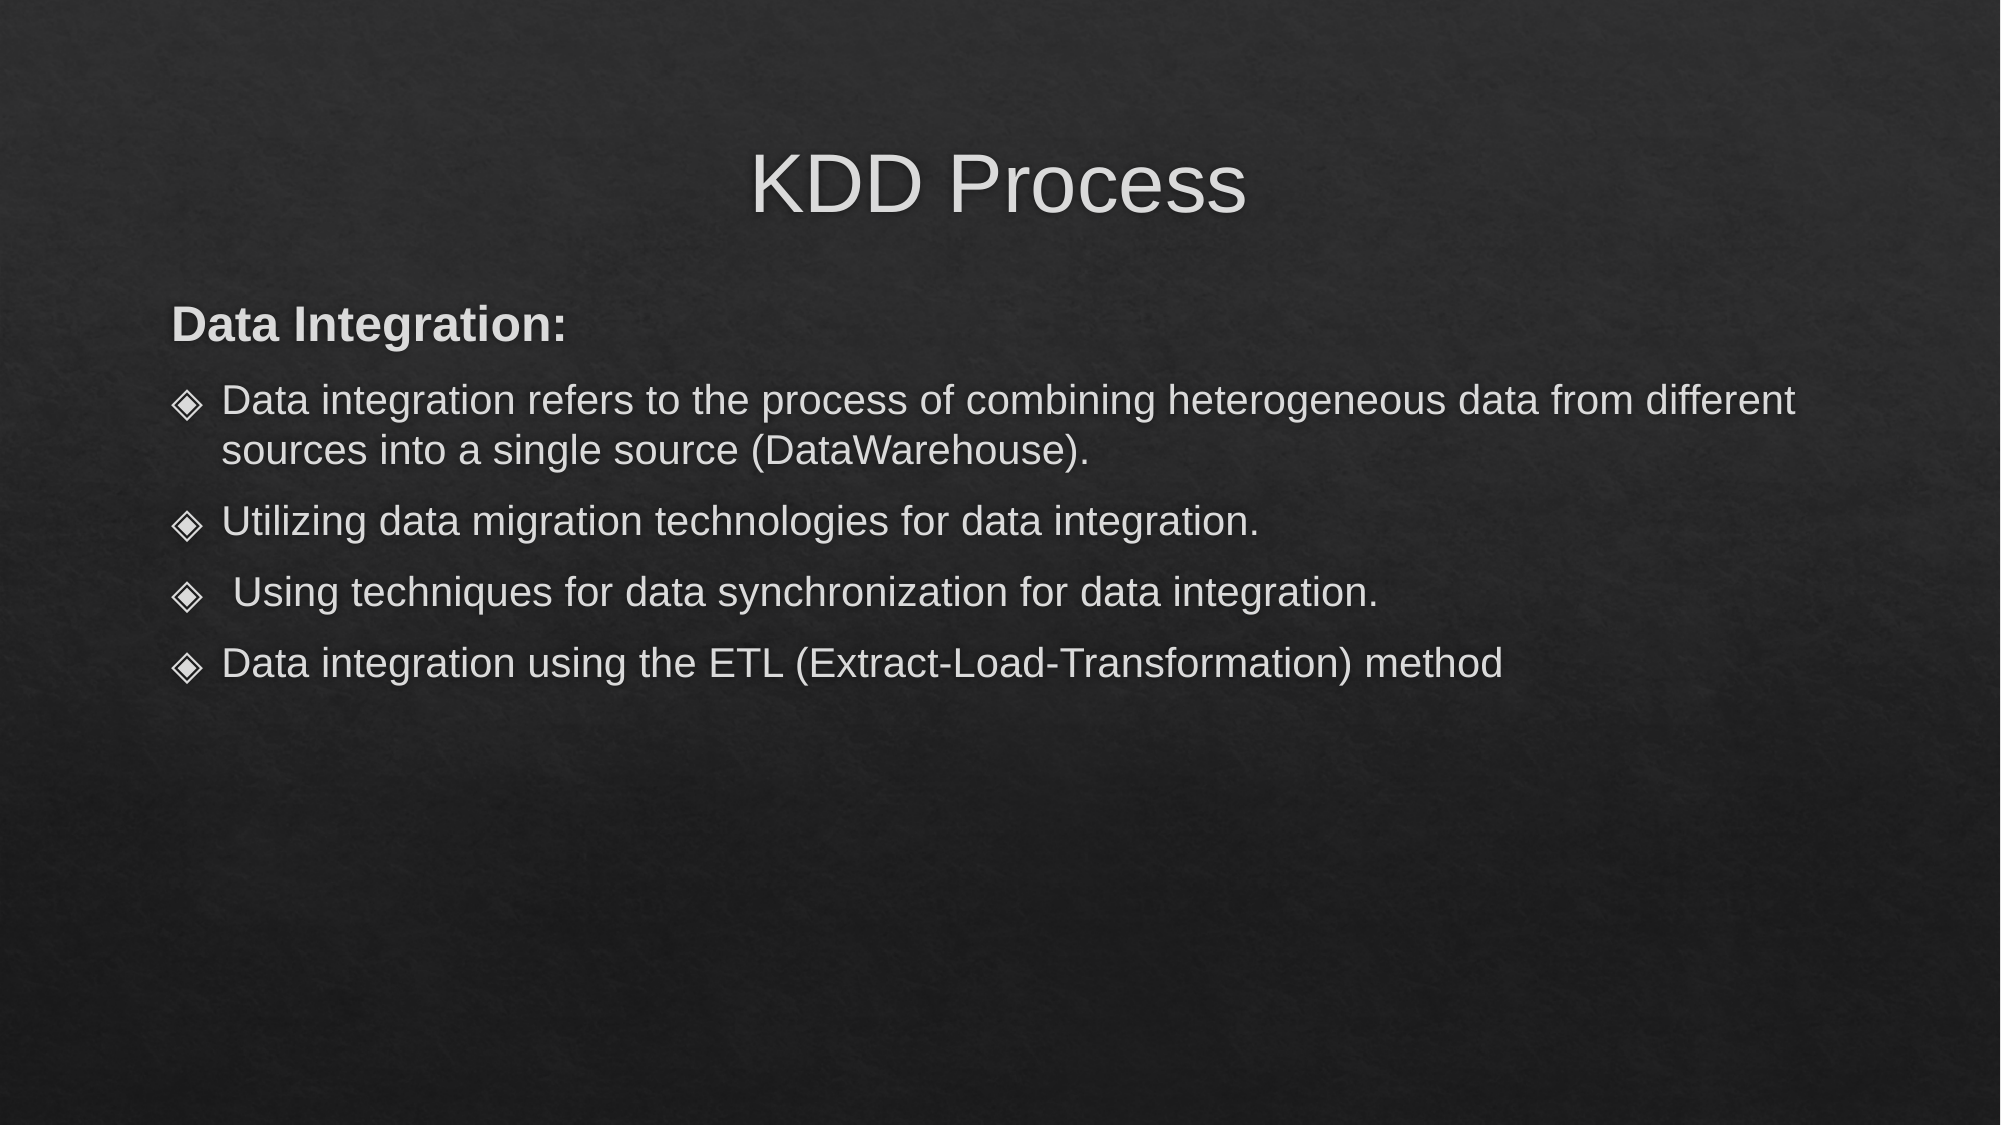

# KDD Process
Data Integration:
Data integration refers to the process of combining heterogeneous data from different sources into a single source (DataWarehouse).
Utilizing data migration technologies for data integration.
 Using techniques for data synchronization for data integration.
Data integration using the ETL (Extract-Load-Transformation) method